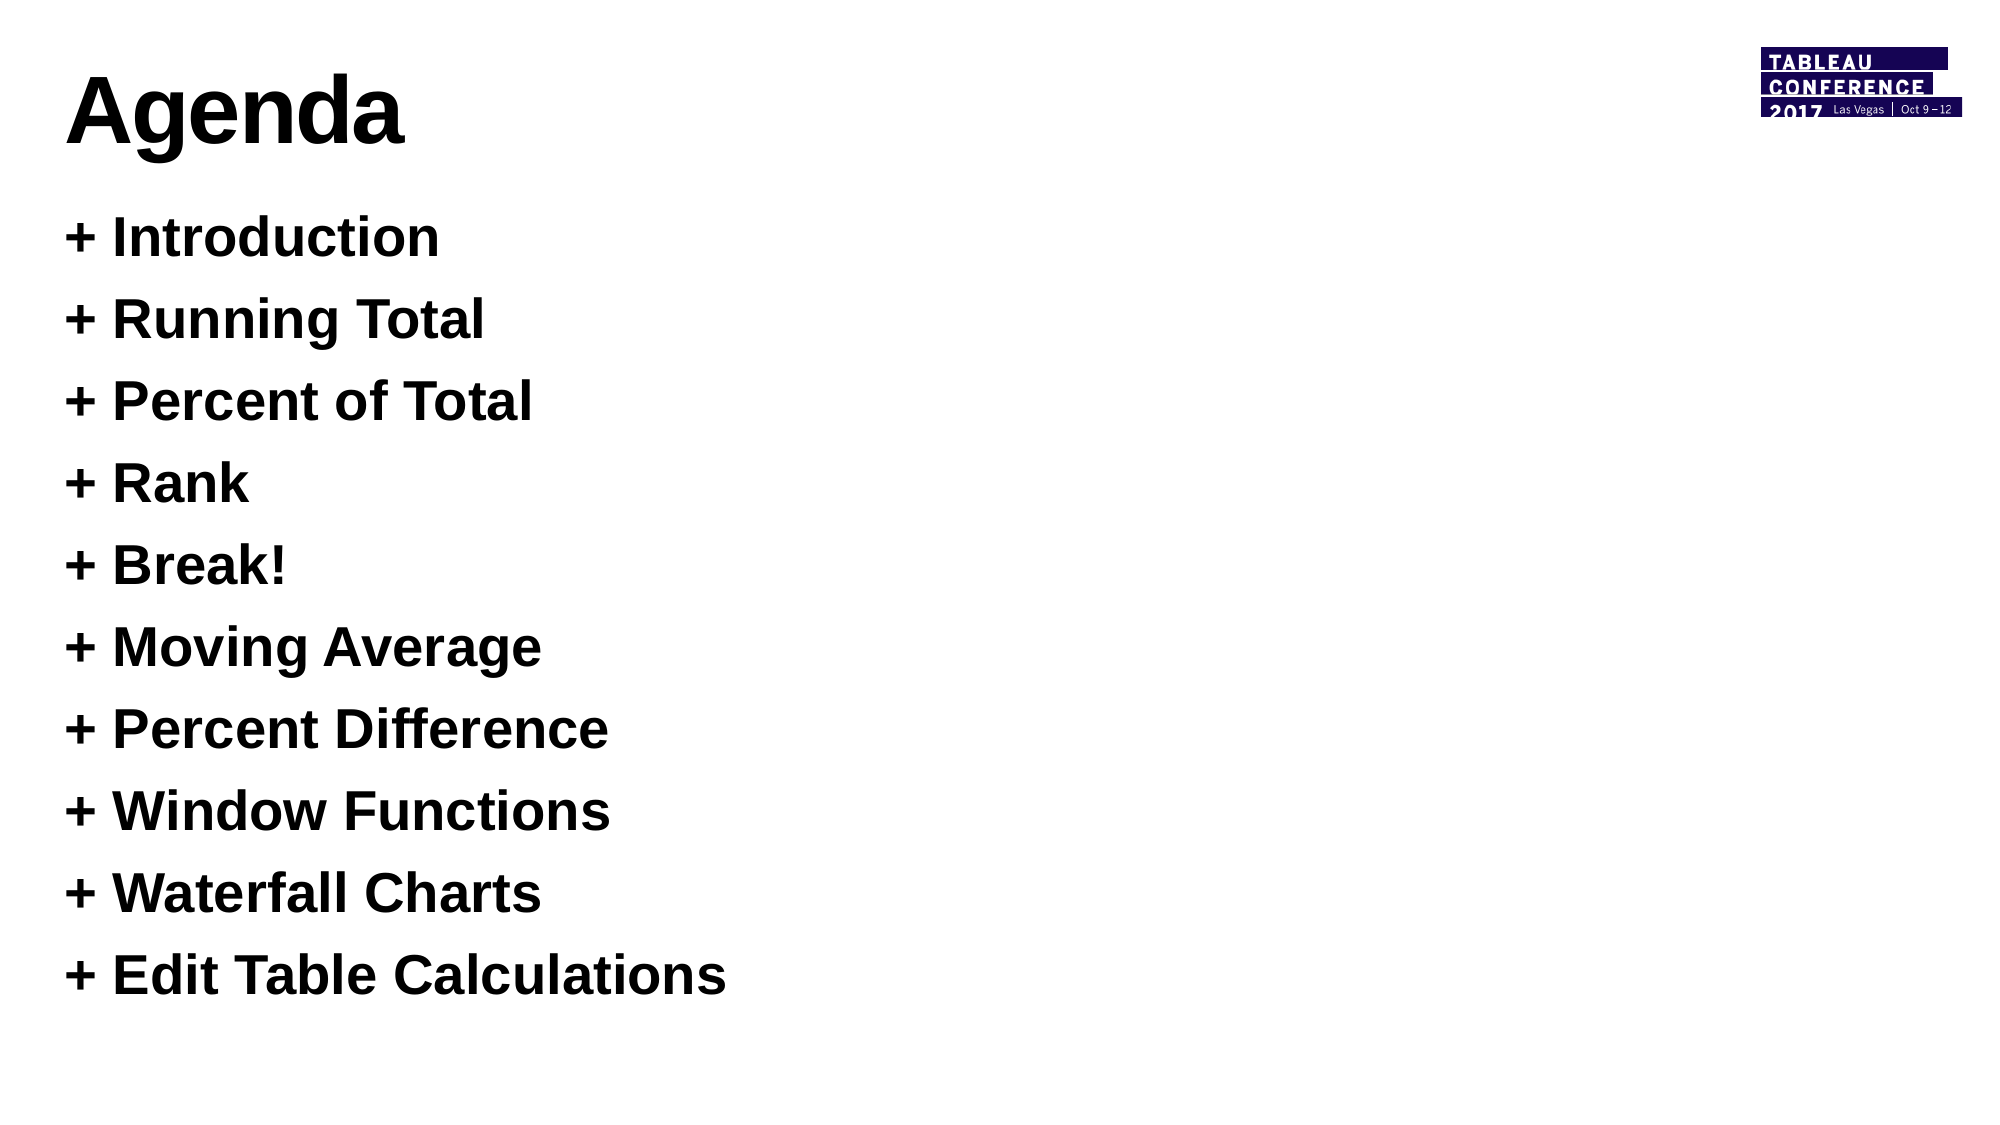

# Agenda
+ Introduction
+ Running Total
+ Percent of Total
+ Rank
+ Break!
+ Moving Average
+ Percent Difference
+ Window Functions
+ Waterfall Charts
+ Edit Table Calculations